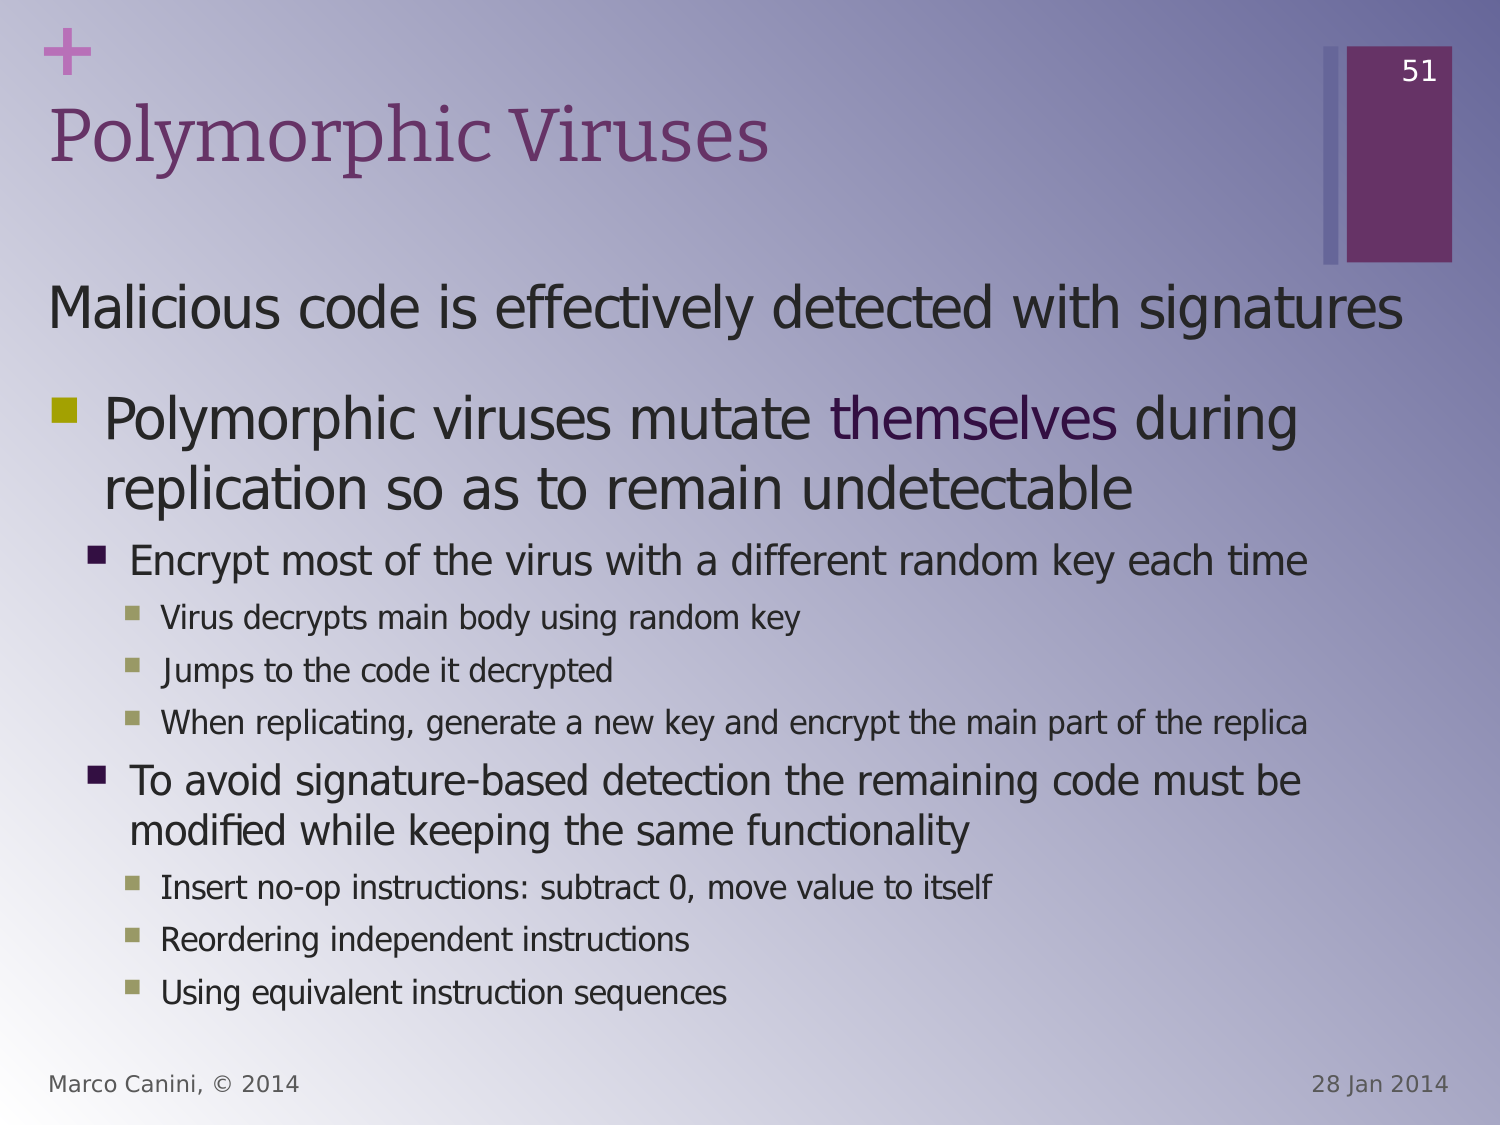

51
# Polymorphic Viruses
Malicious code is effectively detected with signatures
Polymorphic viruses mutate themselves during replication so as to remain undetectable
Encrypt most of the virus with a different random key each time
Virus decrypts main body using random key
Jumps to the code it decrypted
When replicating, generate a new key and encrypt the main part of the replica
To avoid signature-based detection the remaining code must be modified while keeping the same functionality
Insert no-op instructions: subtract 0, move value to itself
Reordering independent instructions
Using equivalent instruction sequences

Marco Canini, © 2014
28 Jan 2014